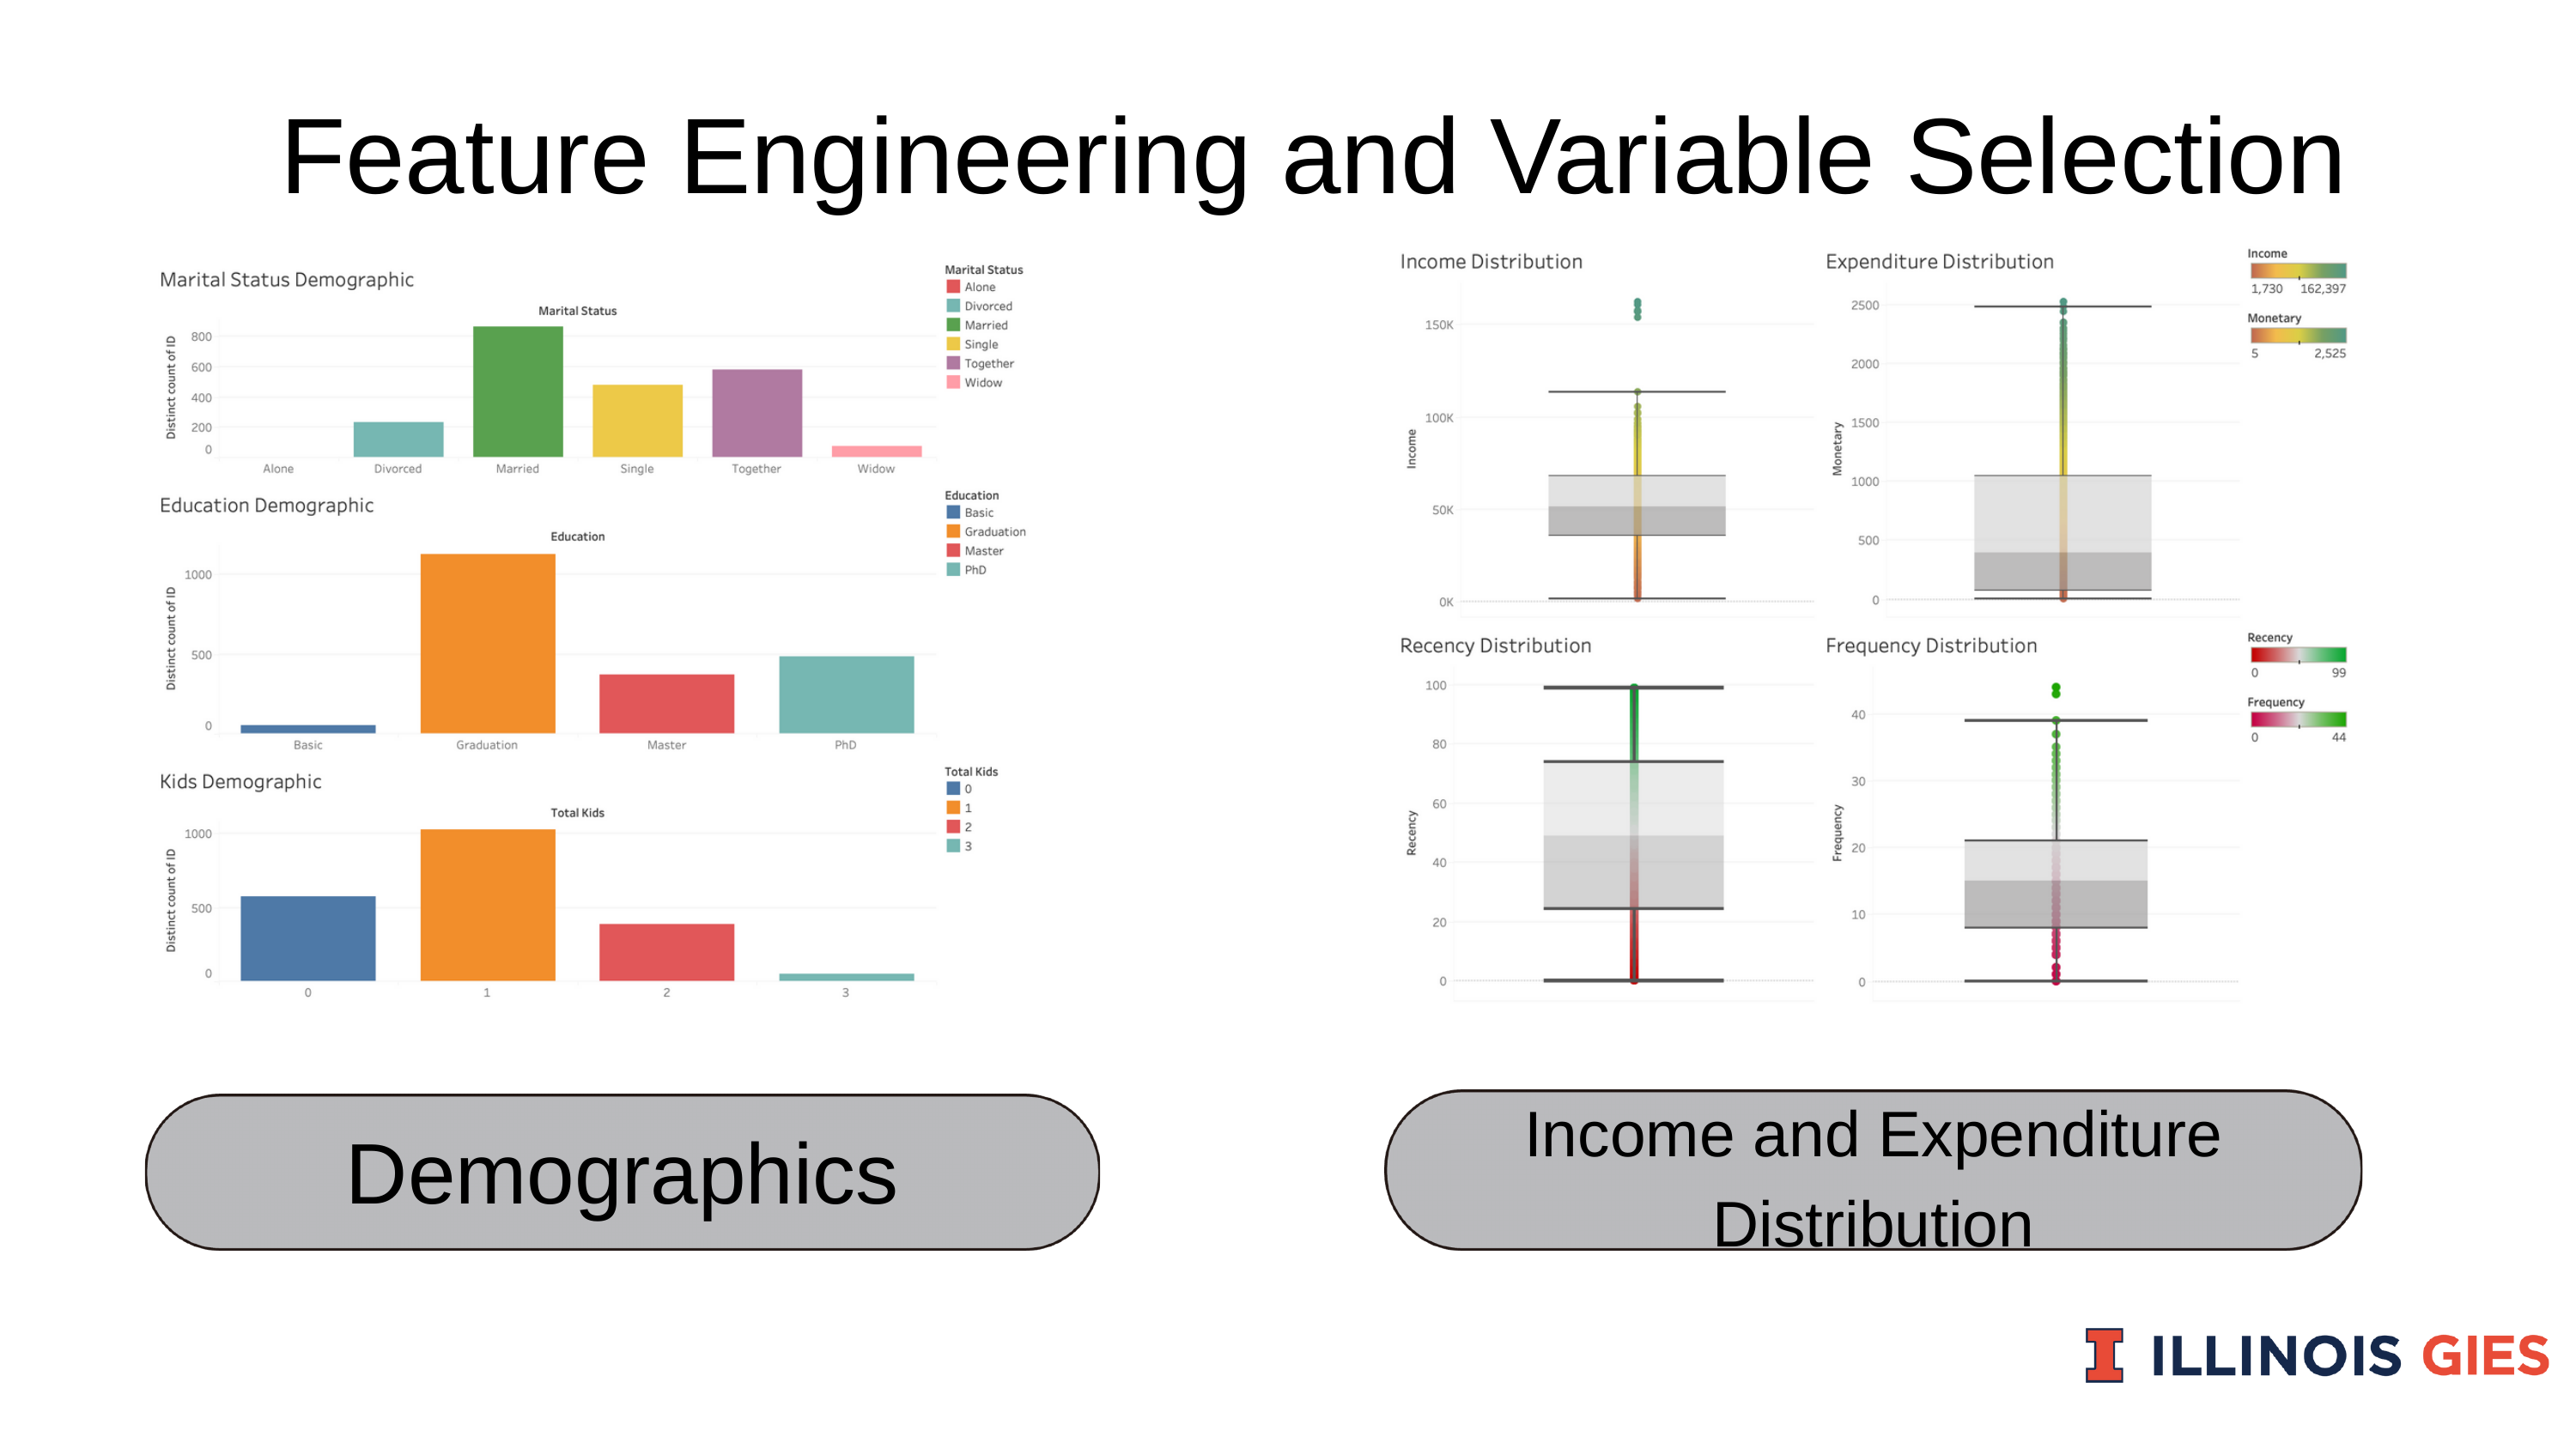

Feature Engineering and Variable Selection

Income and Expenditure Distribution

Demographics